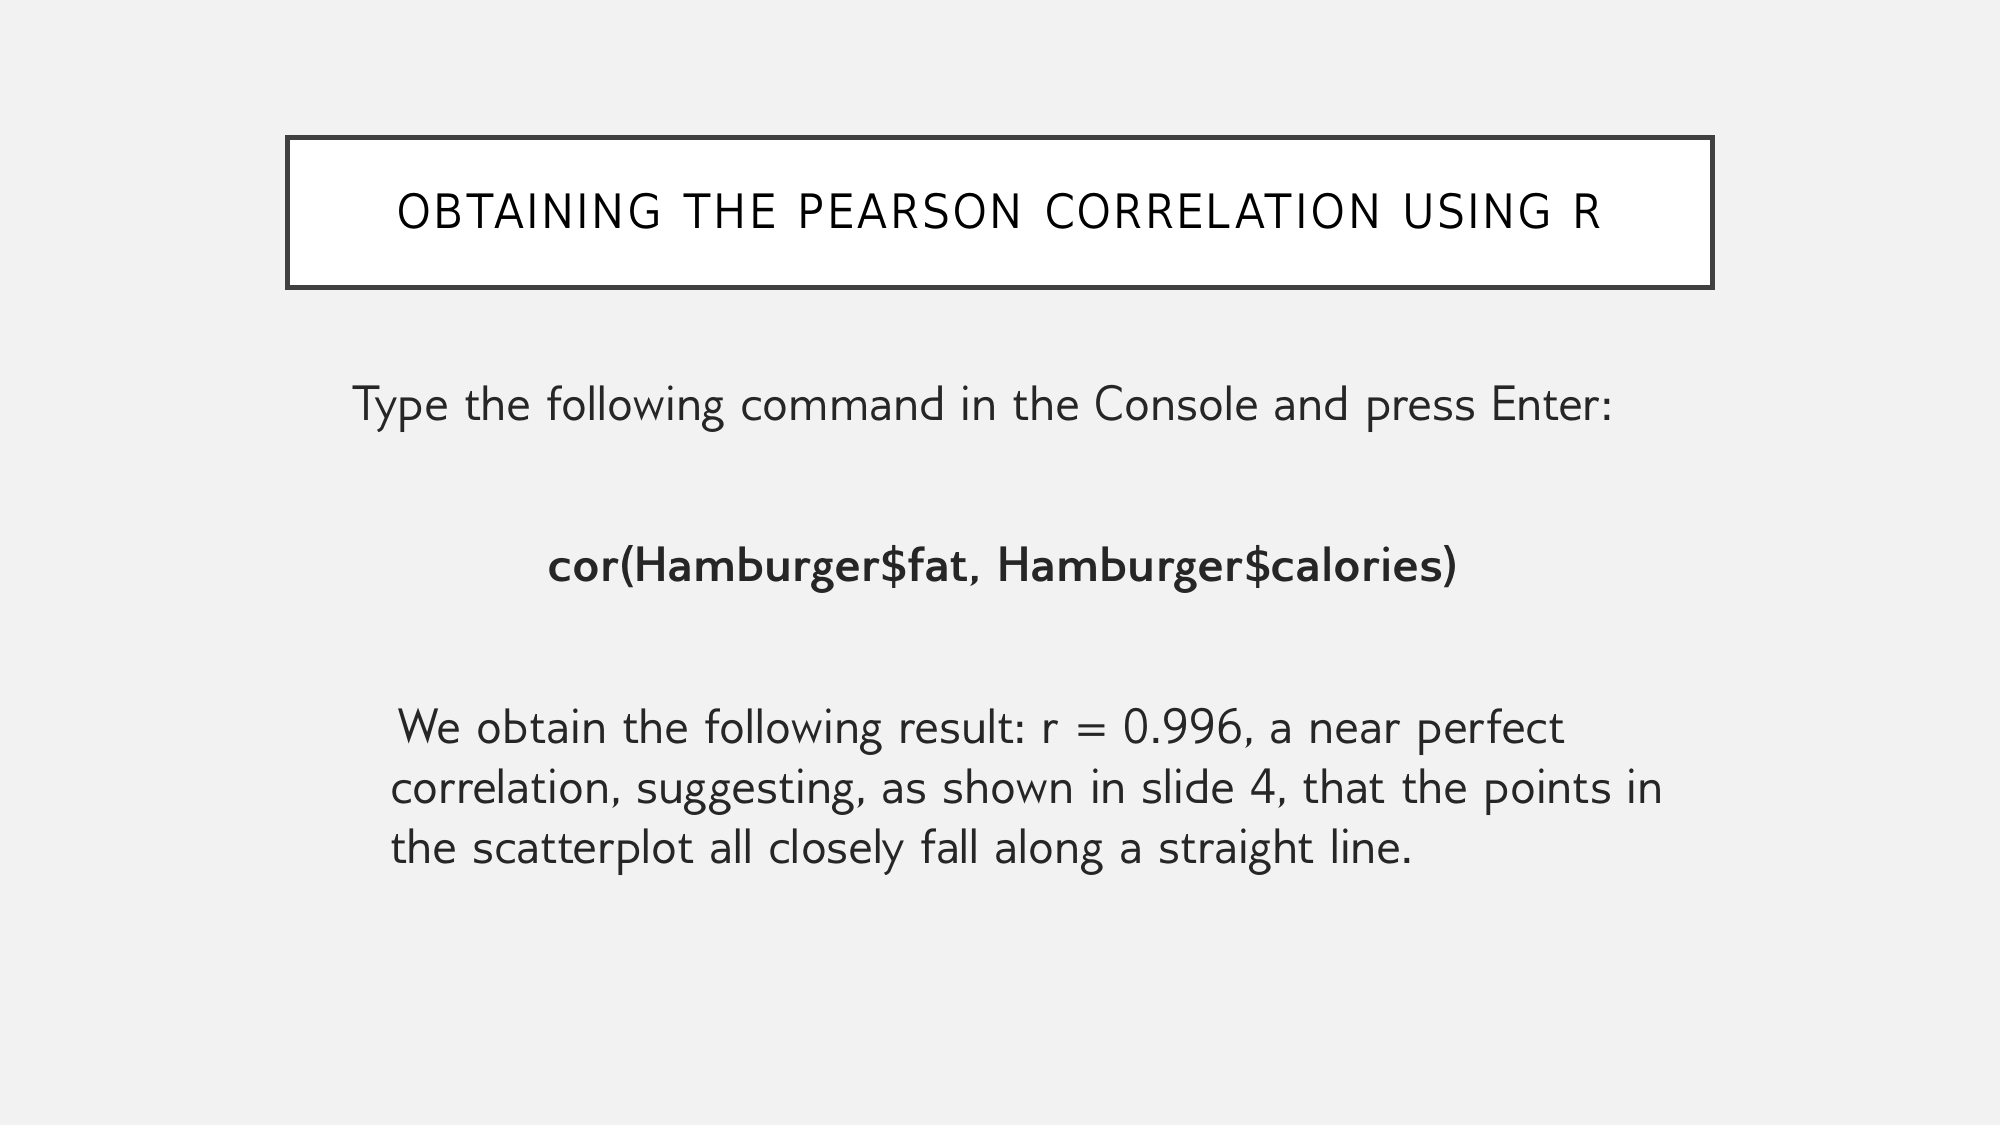

Obtaining the Pearson Correlation Using R
Type the following command in the Console and press Enter:

            cor(Hamburger$fat, Hamburger$calories)

   We obtain the following result: r = 0.996, a near perfect correlation, suggesting, as shown in slide 4, that the points in the scatterplot all closely fall along a straight line.